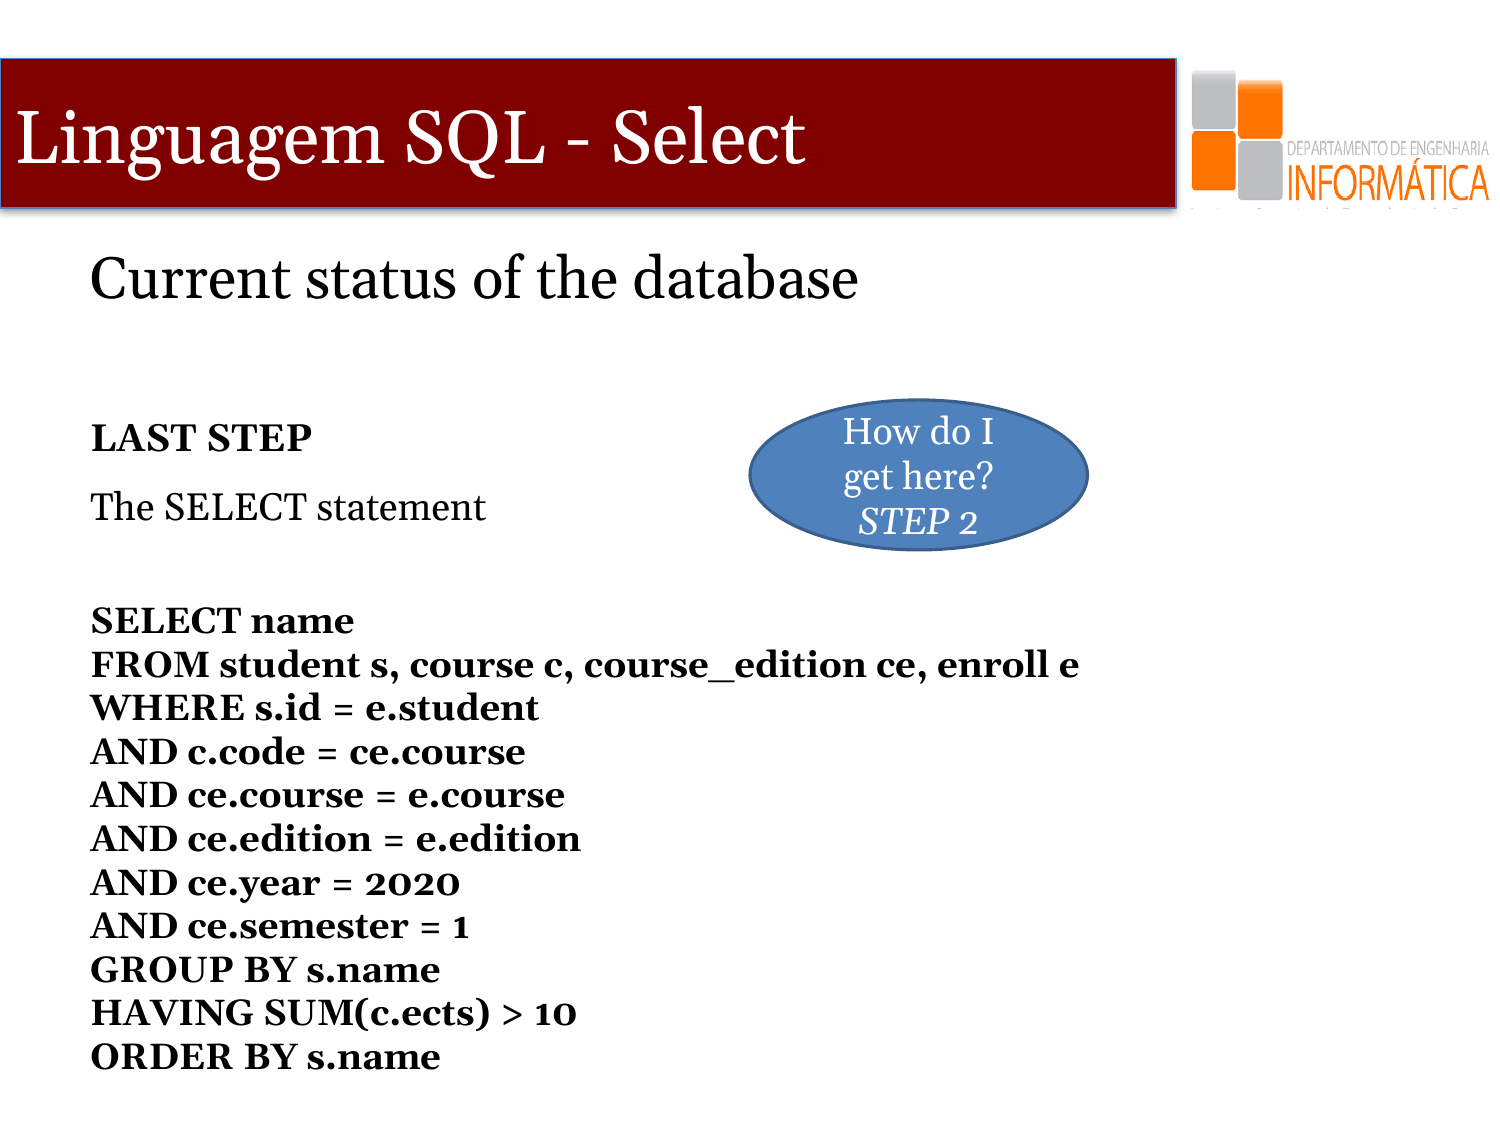

# Current status of the database
LAST STEP
The SELECT statement

SELECT name
FROM student s, course c, course_edition ce, enroll e
WHERE s.id = e.student
AND c.code = ce.course
AND ce.course = e.course
AND ce.edition = e.edition
AND ce.year = 2020
AND ce.semester = 1
GROUP BY s.name
HAVING SUM(c.ects) > 10
ORDER BY s.name
How do I get here?
STEP 2